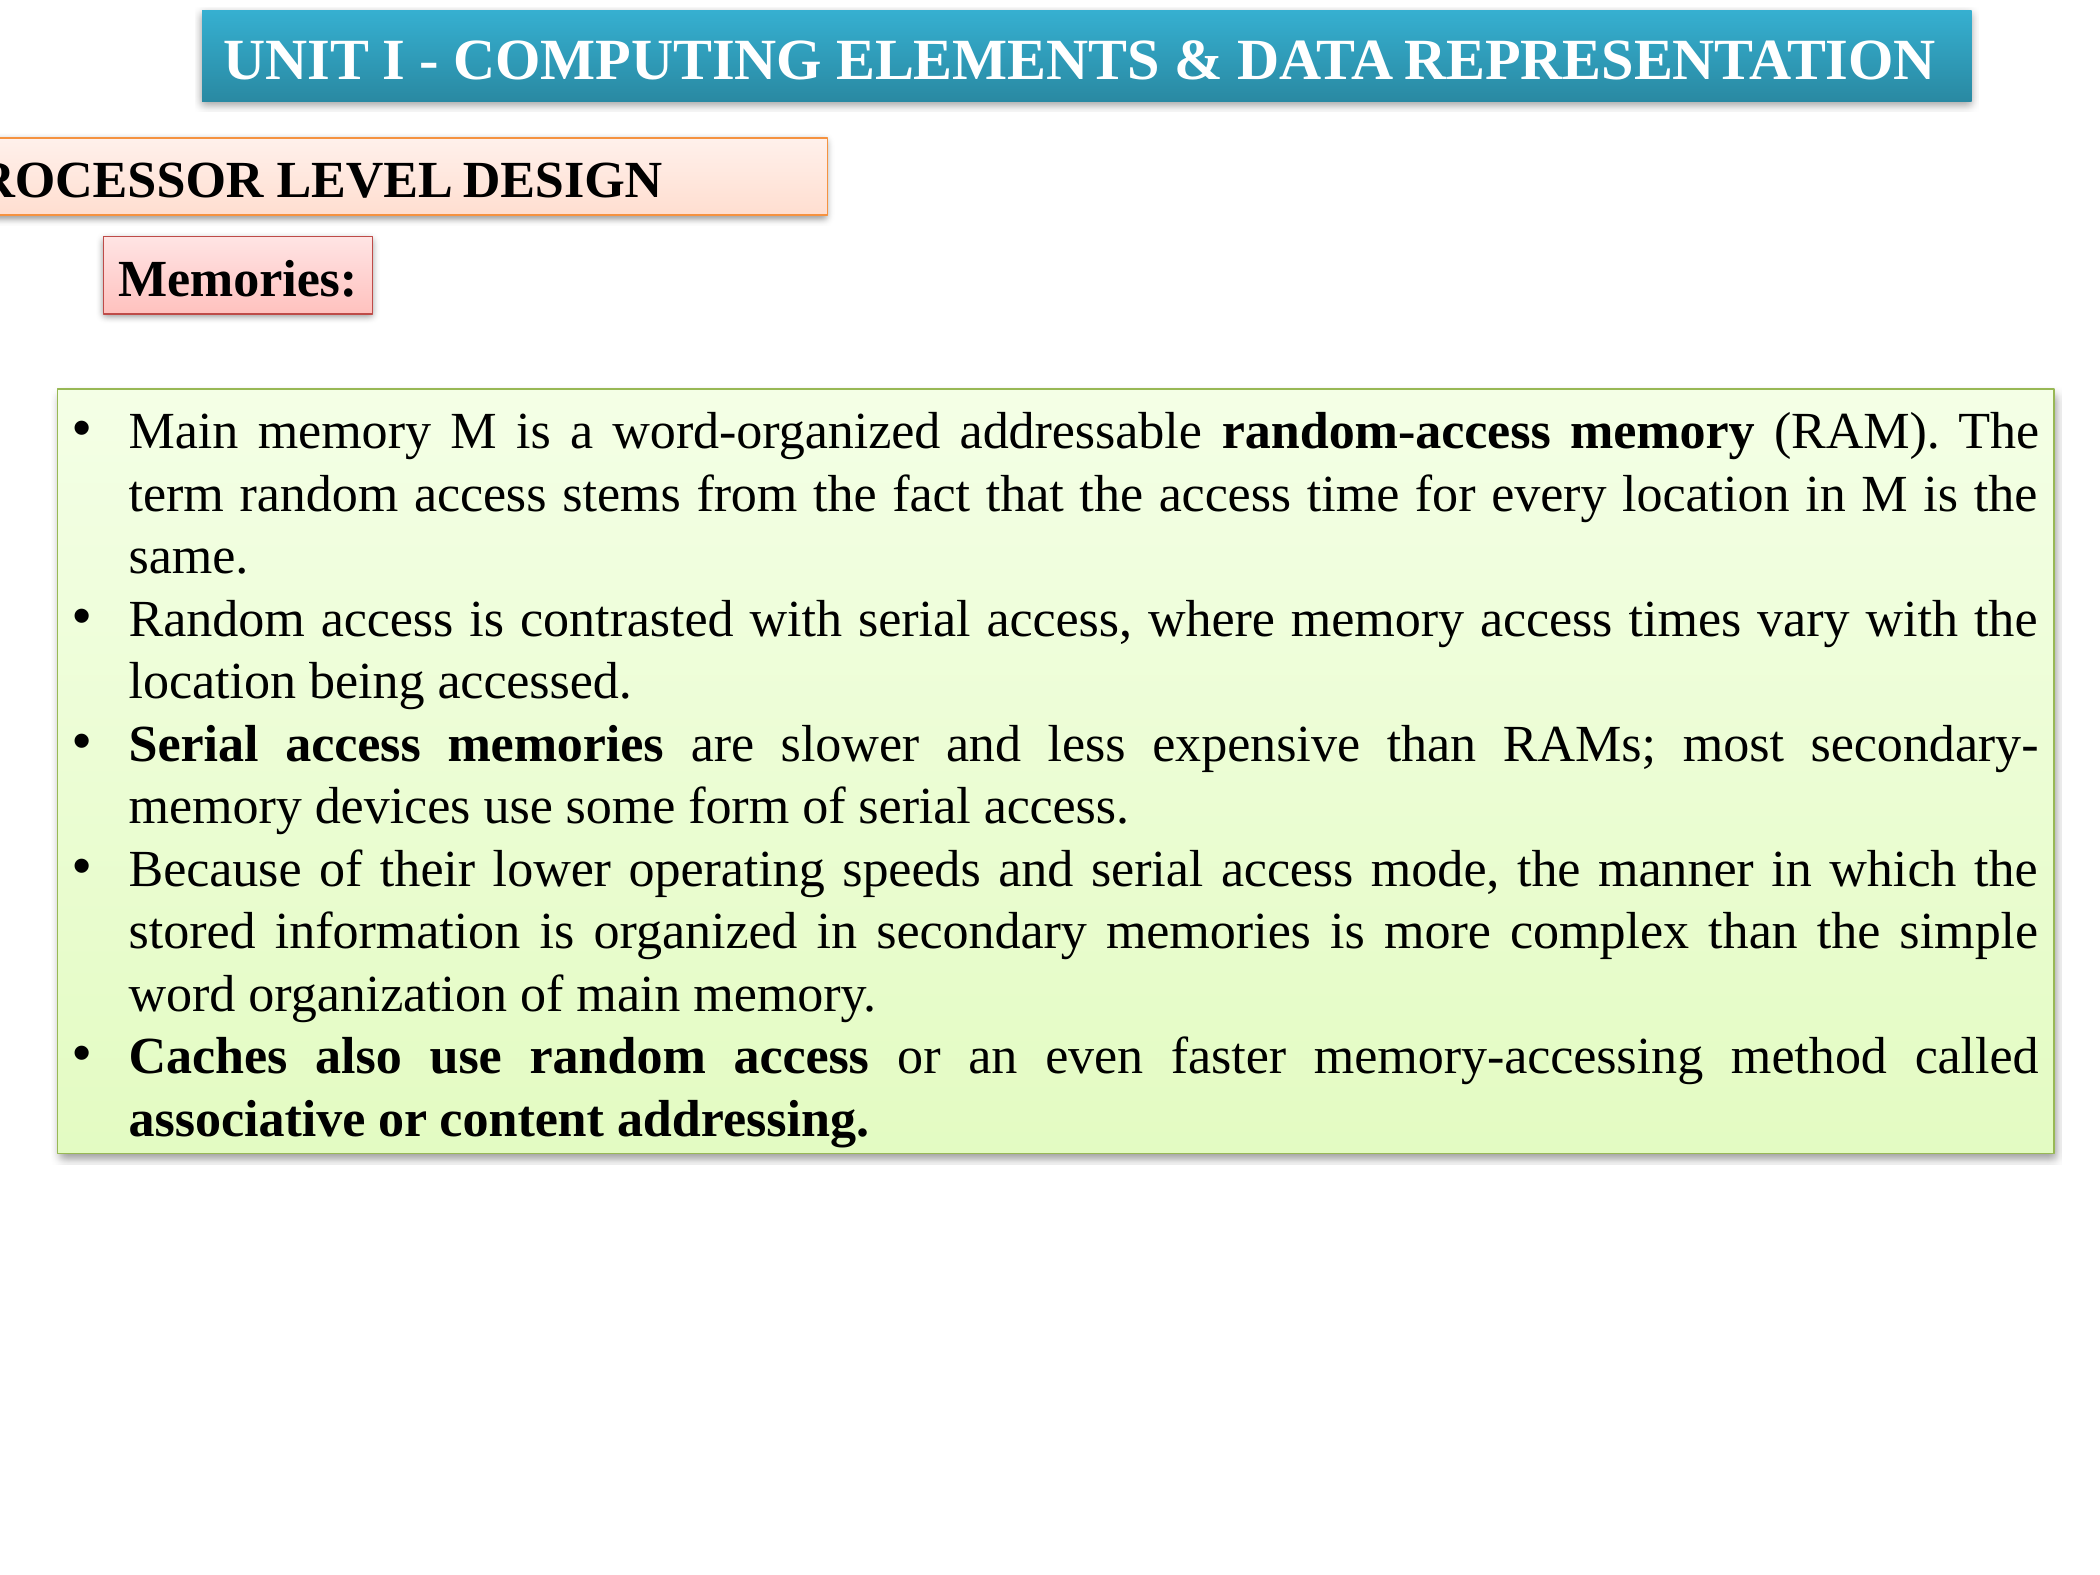

UNIT I - COMPUTING ELEMENTS & DATA REPRESENTATION
PROCESSOR LEVEL DESIGN
Memories:
Main memory M is a word-organized addressable random-access memory (RAM). The term random access stems from the fact that the access time for every location in M is the same.
Random access is contrasted with serial access, where memory access times vary with the location being accessed.
Serial access memories are slower and less expensive than RAMs; most secondary-memory devices use some form of serial access.
Because of their lower operating speeds and serial access mode, the manner in which the stored information is organized in secondary memories is more complex than the simple word organization of main memory.
Caches also use random access or an even faster memory-accessing method called associative or content addressing.